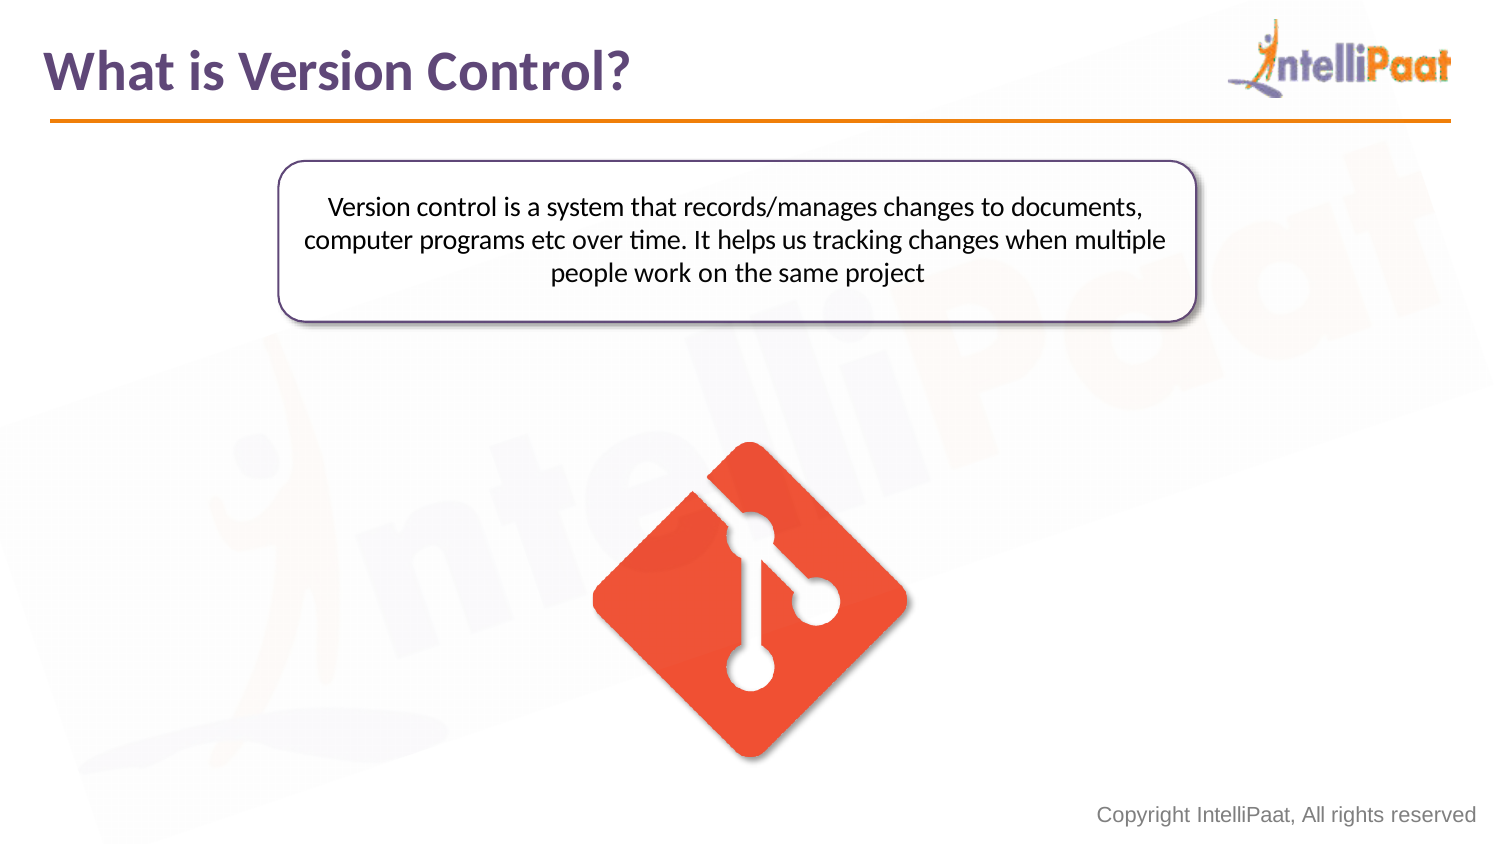

What is Version Control?

Version control is a system that records/manages changes to documents,  computer programs etc over time. It helps us tracking changes when multiple  people work on the same project

Copyright IntelliPaat, All rights reserved